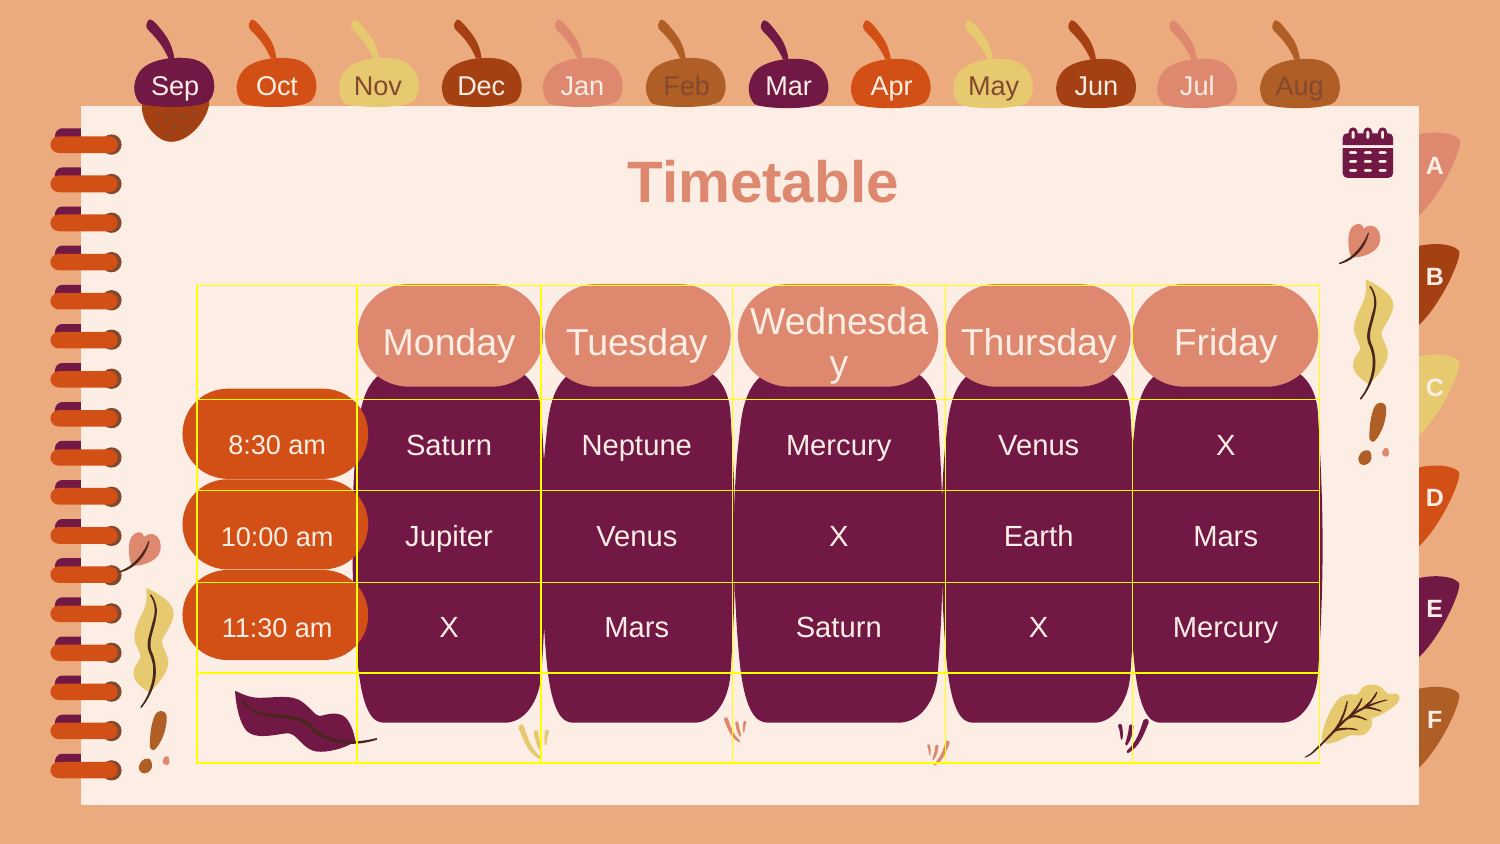

Sep

Sep
Oct
Nov
Dec
Jan
Feb
Mar
Apr
May
Jun
Jul
Aug

A
# Timetable
B

|  | Monday | Tuesday | Wednesday | Thursday | Friday |
| --- | --- | --- | --- | --- | --- |
| 8:30 am | Saturn | Neptune | Mercury | Venus | X |
| 10:00 am | Jupiter | Venus | X | Earth | Mars |
| 11:30 am | X | Mars | Saturn | X | Mercury |
|  |  |  |  |  |  |
C

D

E

F